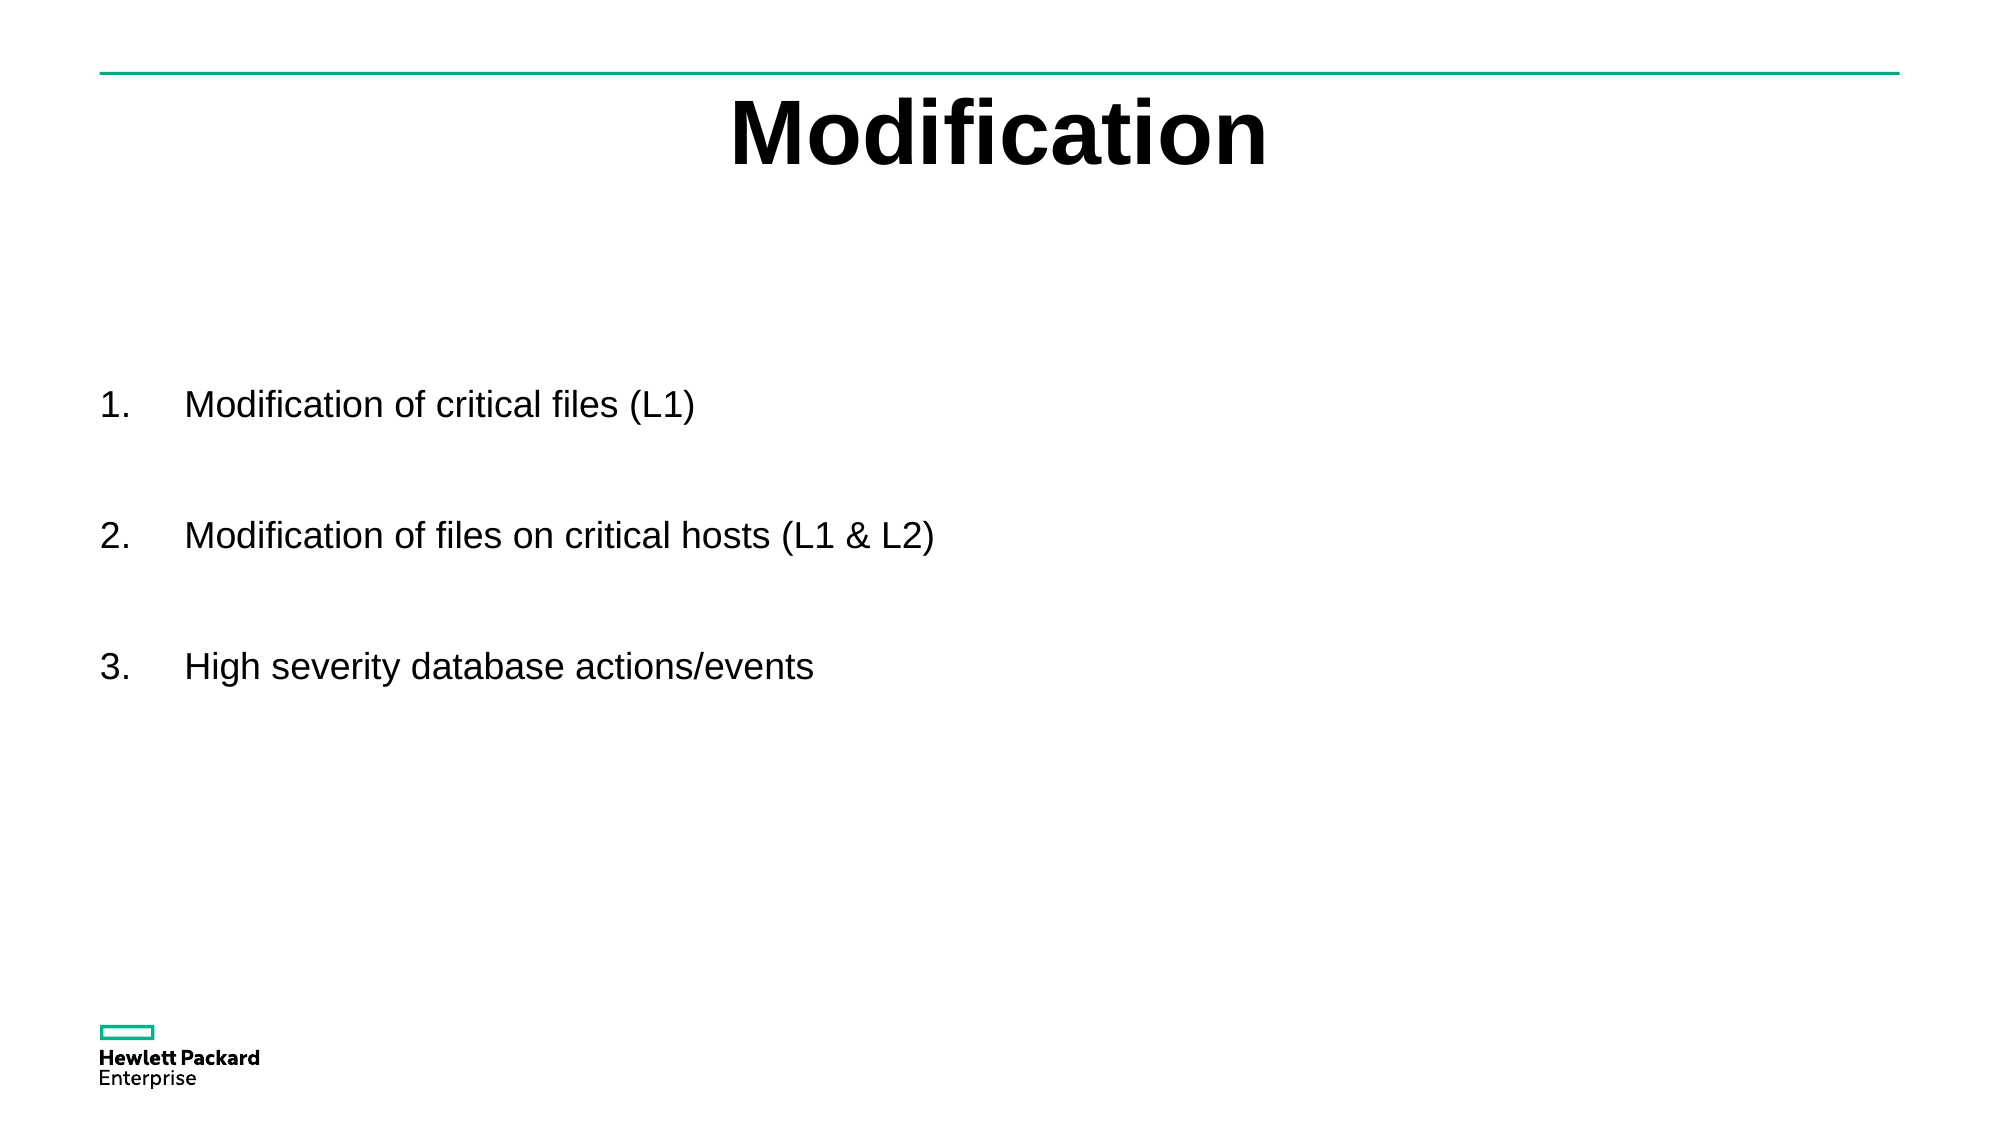

# Modification

Modification of critical files (L1)

Modification of files on critical hosts (L1 & L2)

High severity database actions/events